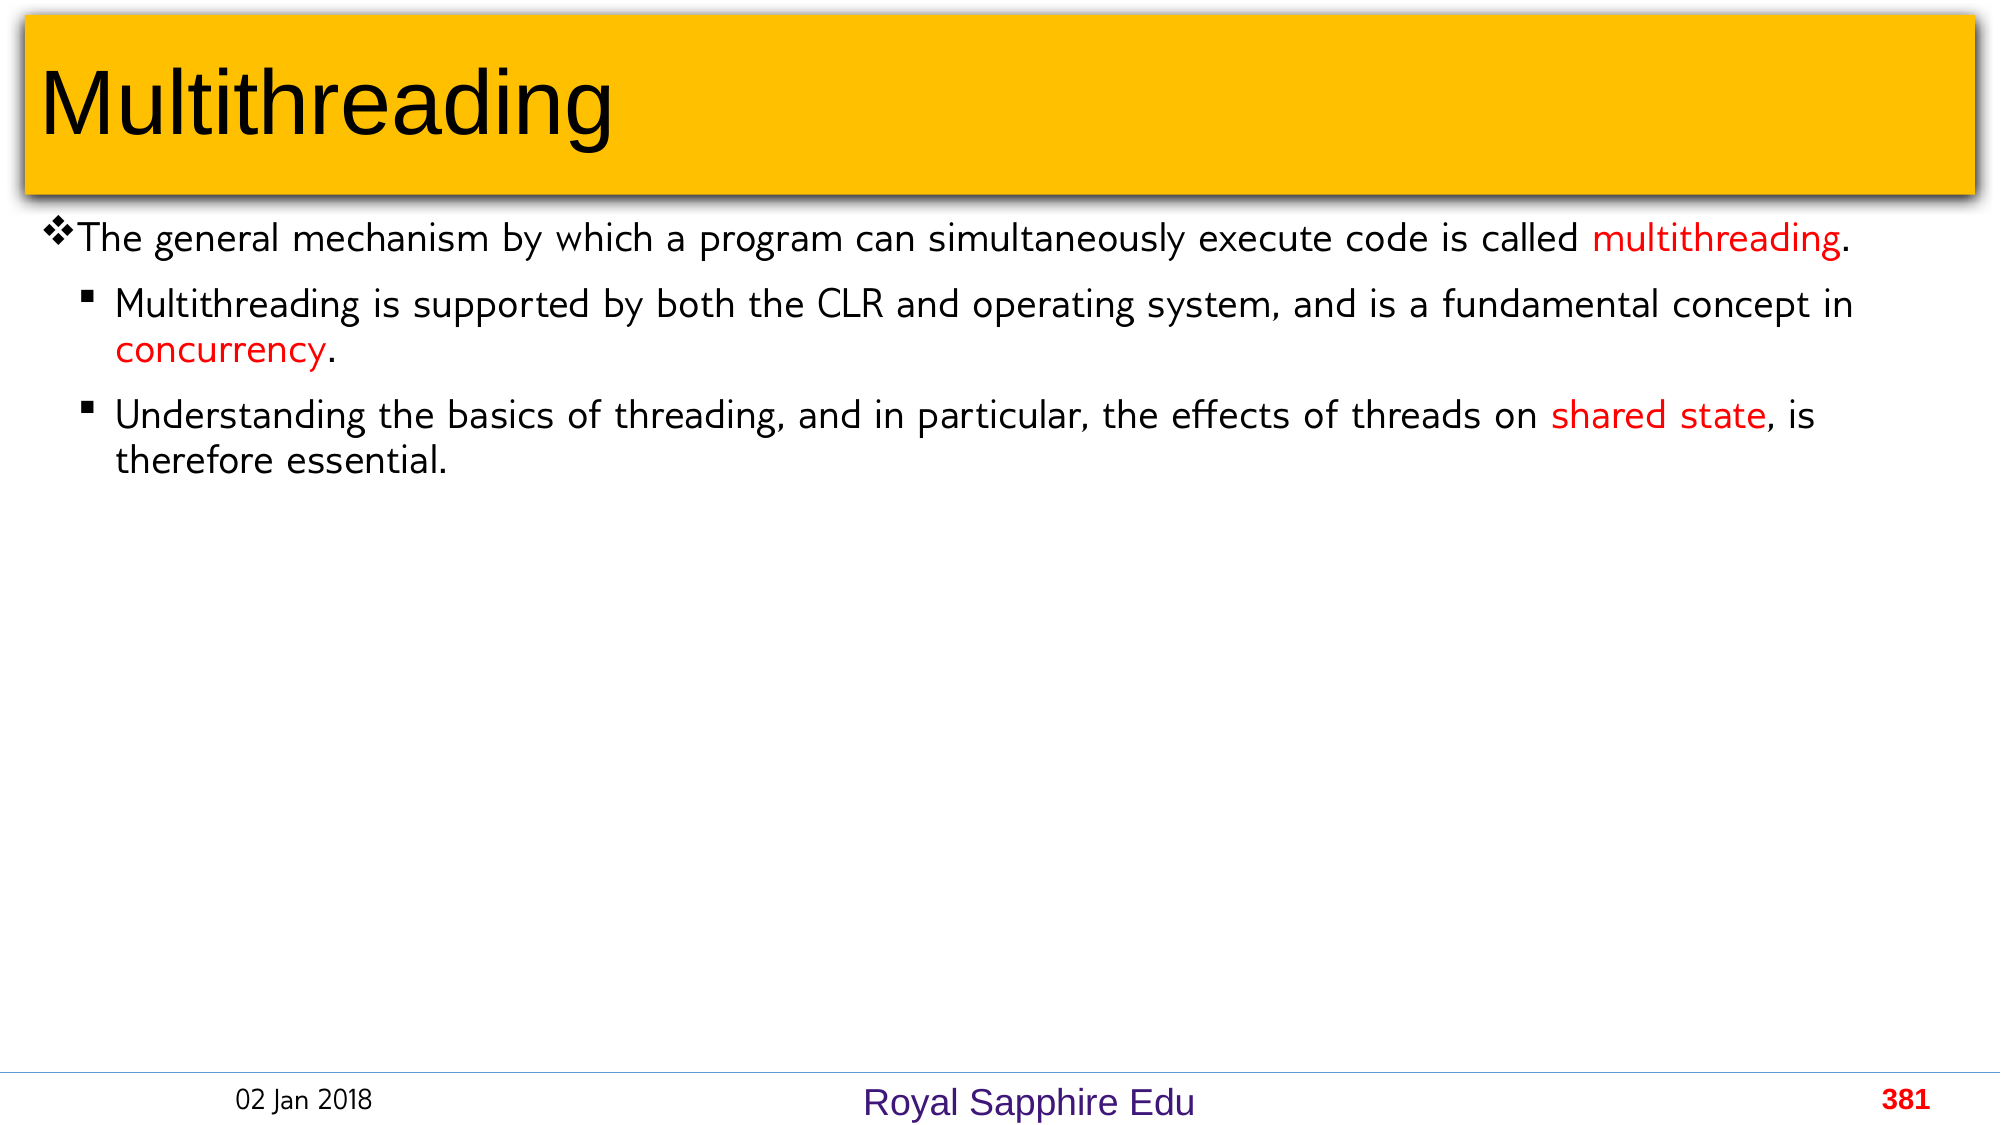

# Multithreading
The general mechanism by which a program can simultaneously execute code is called multithreading.
Multithreading is supported by both the CLR and operating system, and is a fundamental concept in concurrency.
Understanding the basics of threading, and in particular, the effects of threads on shared state, is therefore essential.
02 Jan 2018
381